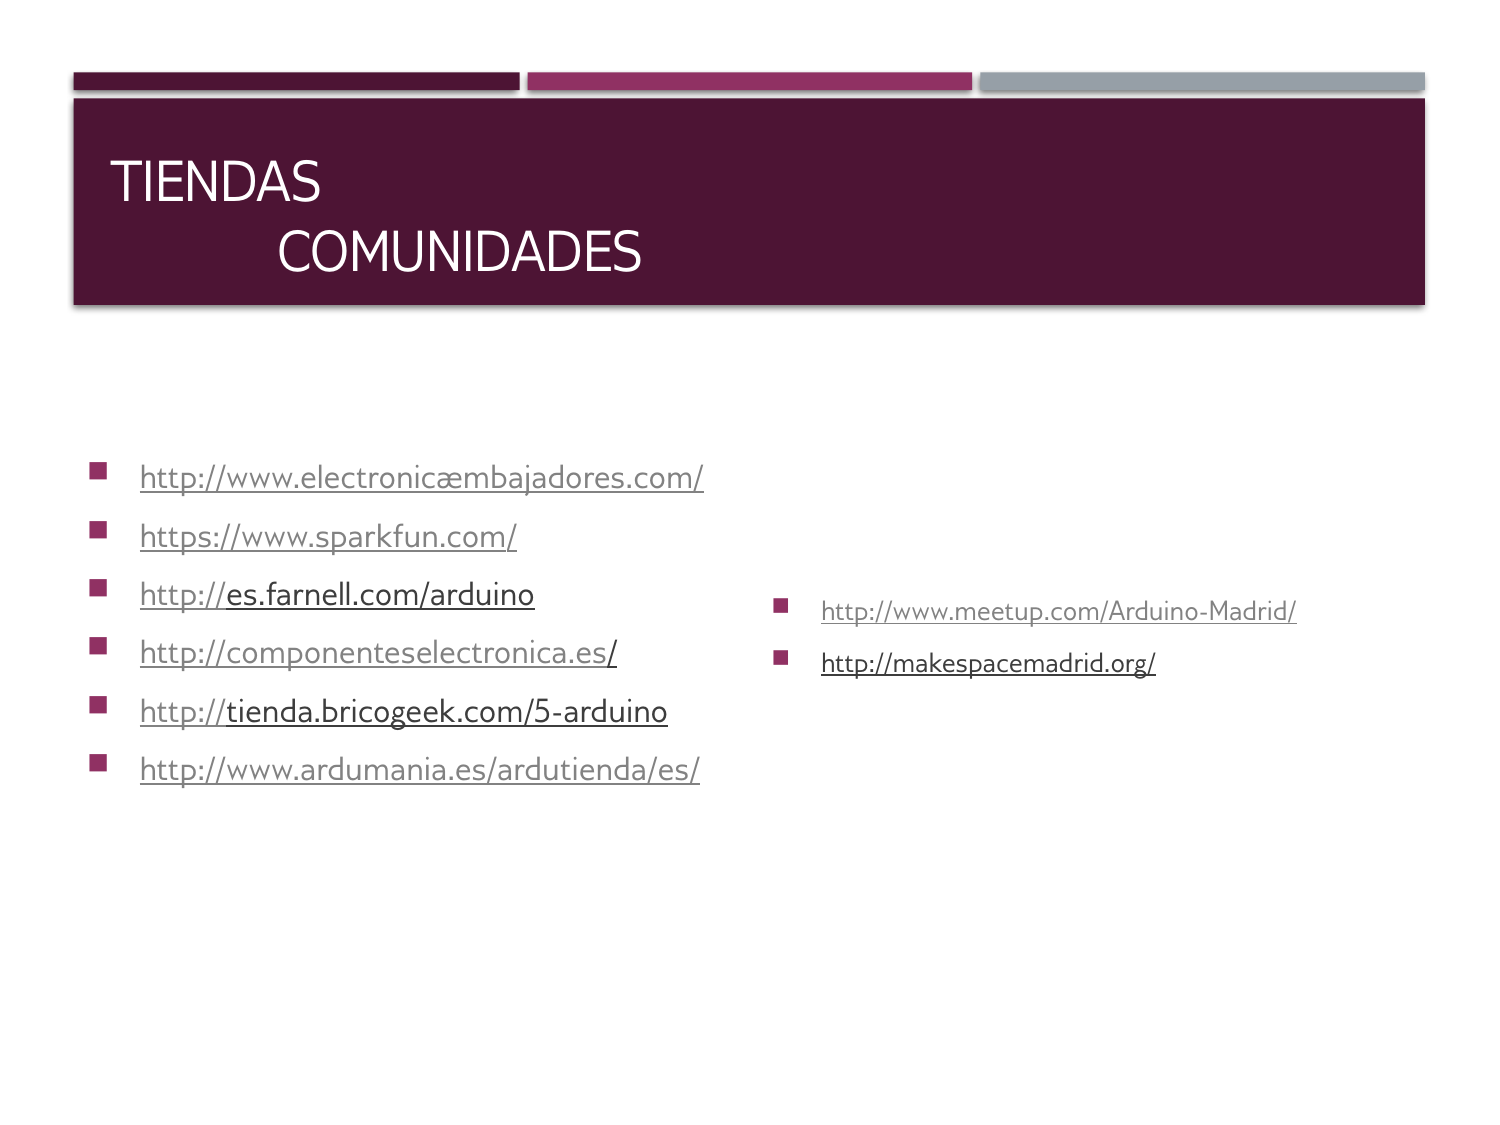

# Tiendas								 comunidades

http://www.meetup.com/Arduino-Madrid/
http://makespacemadrid.org/

http://www.electronicaembajadores.com/
https://www.sparkfun.com/
http://es.farnell.com/arduino
http://componenteselectronica.es/
http://tienda.bricogeek.com/5-arduino
http://www.ardumania.es/ardutienda/es/